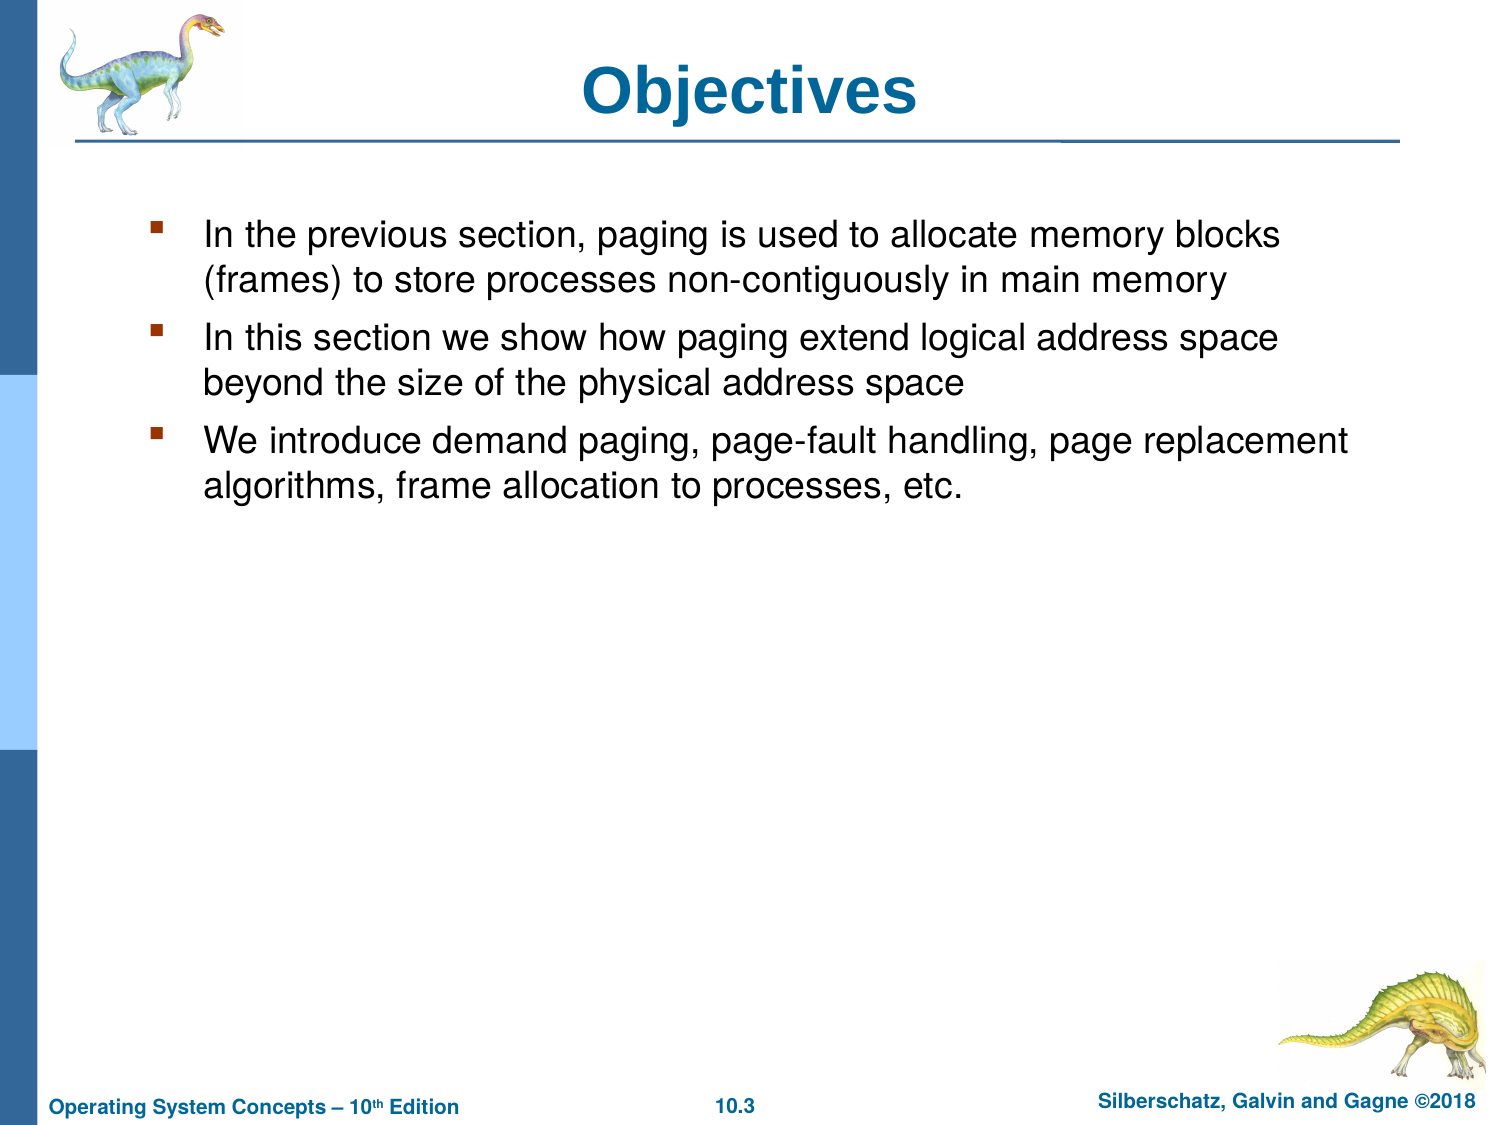

# Objectives
In the previous section, paging is used to allocate memory blocks (frames) to store processes non-contiguously in main memory
In this section we show how paging extend logical address space beyond the size of the physical address space
We introduce demand paging, page-fault handling, page replacement algorithms, frame allocation to processes, etc.